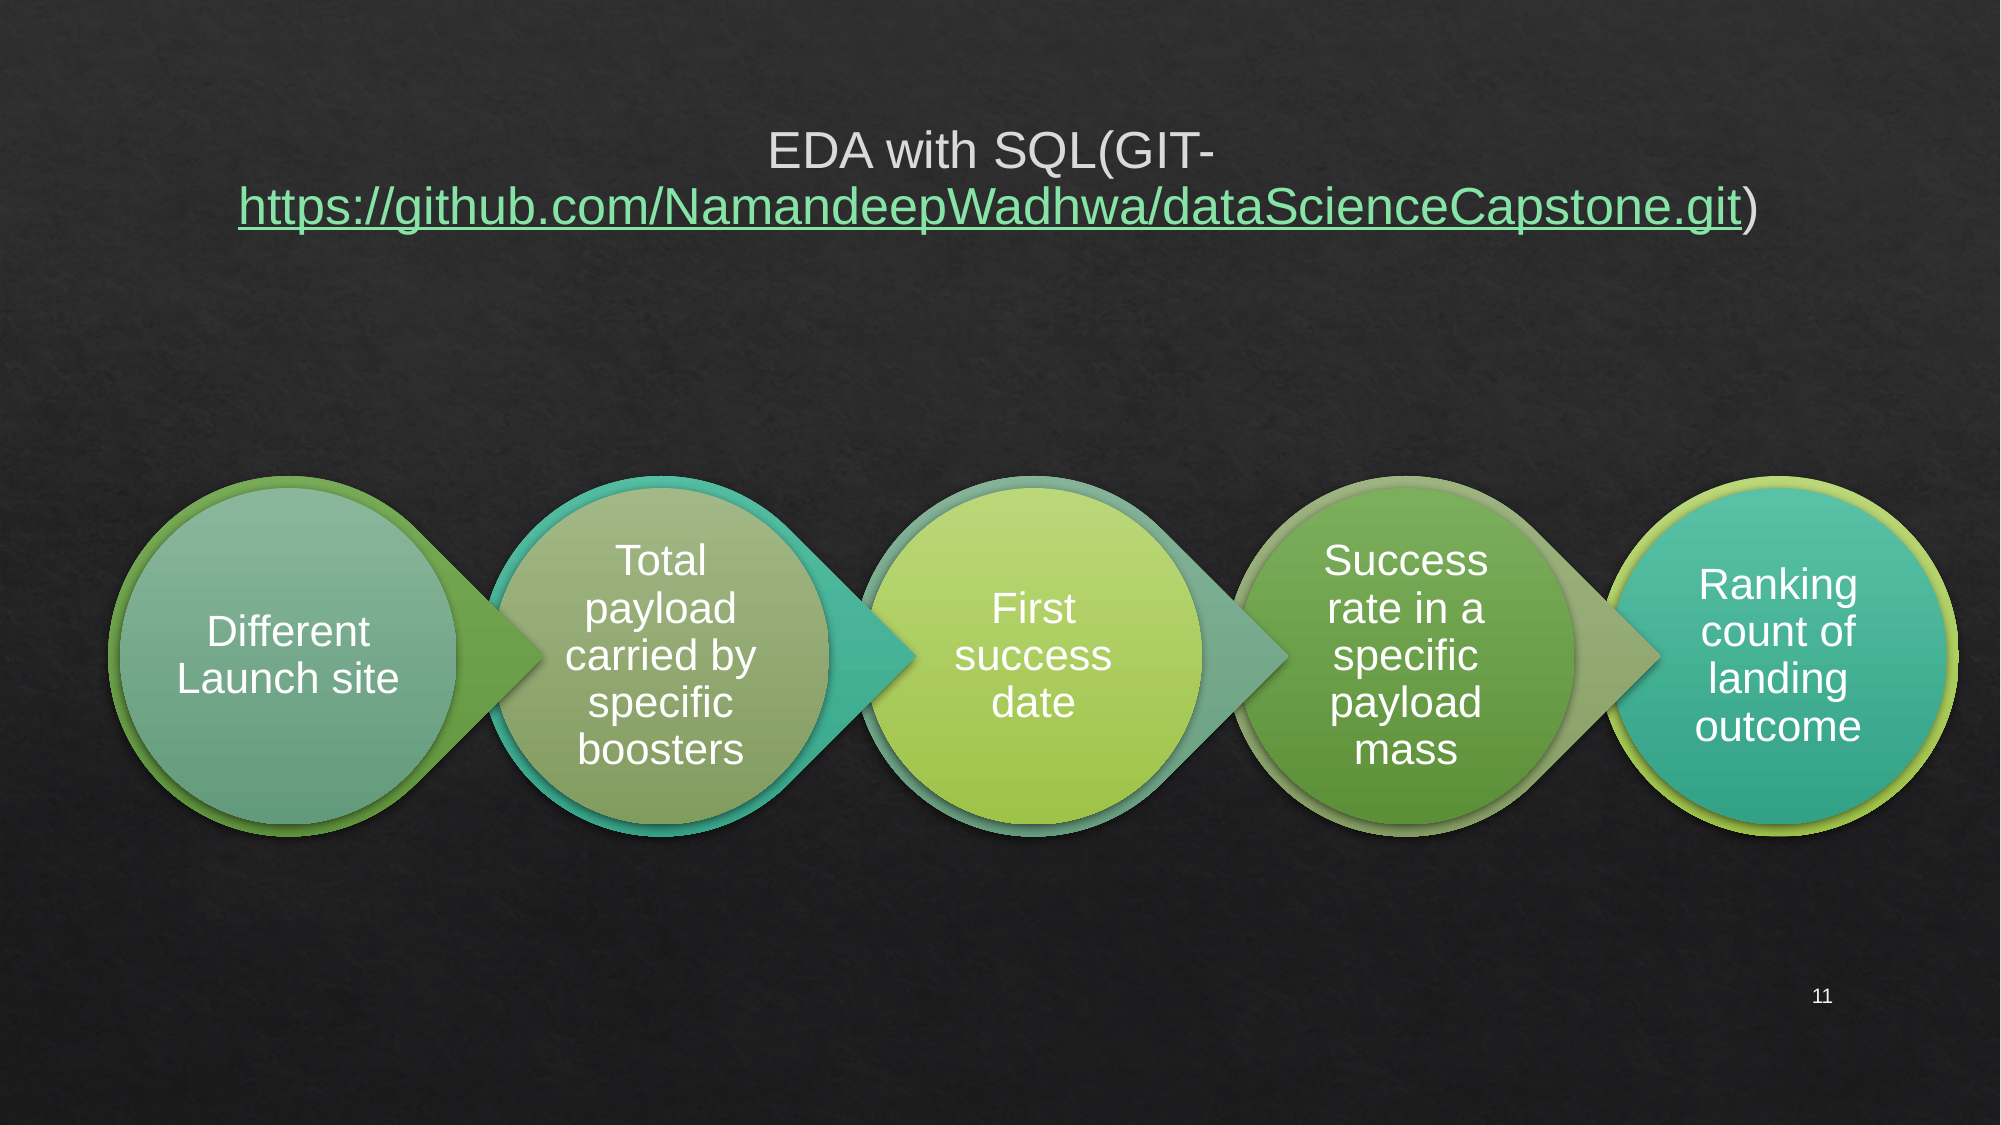

EDA with SQL(GIT- https://github.com/NamandeepWadhwa/dataScienceCapstone.git)
Ranking count of landing outcome
Success rate in a specific payload mass
First success date
Total payload carried by specific boosters
Different Launch site
11